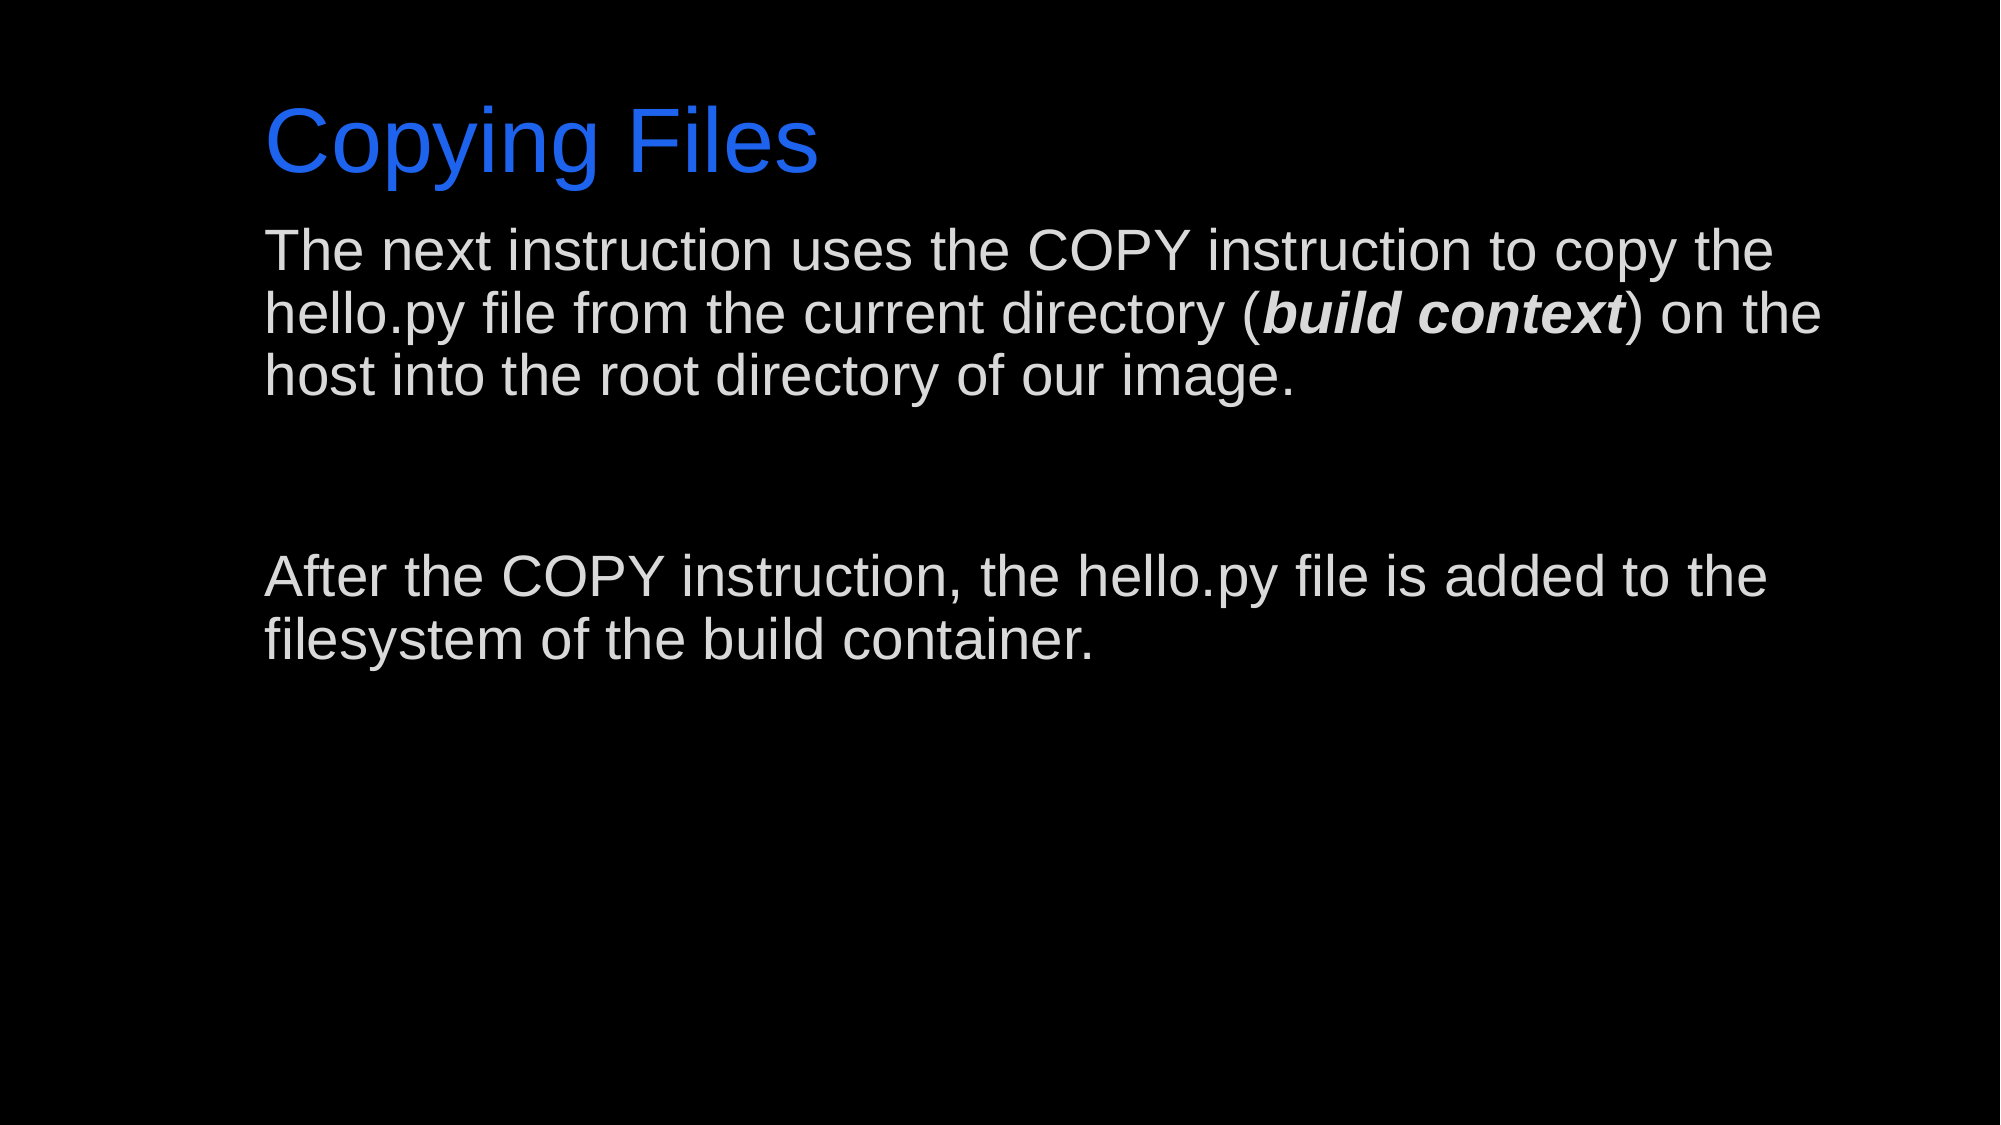

# Copying Files
The next instruction uses the COPY instruction to copy the hello.py file from the current directory (build context) on the host into the root directory of our image.

After the COPY instruction, the hello.py file is added to the filesystem of the build container.